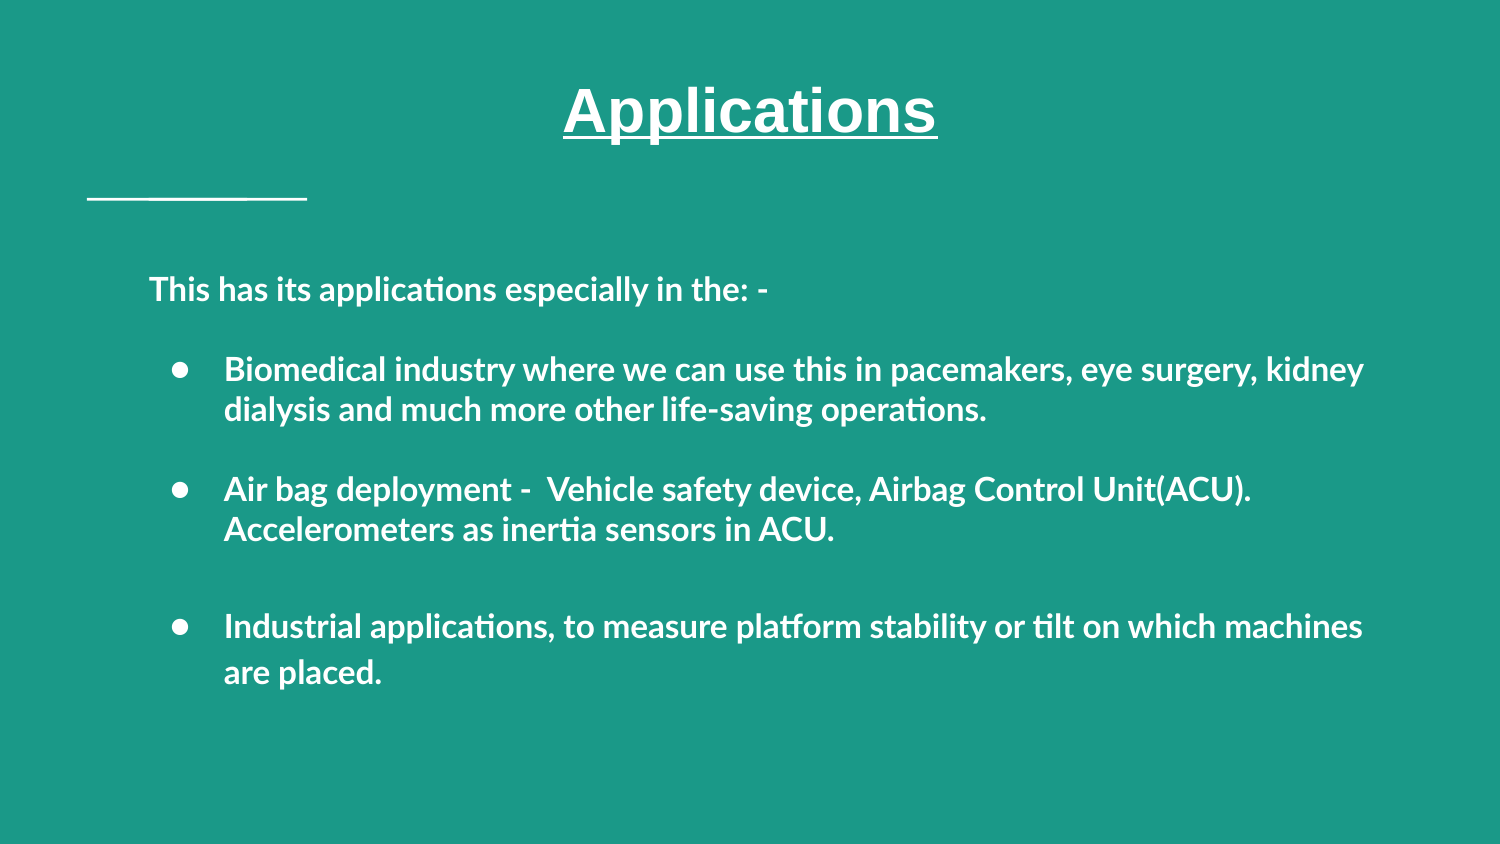

# Applications

This has its applications especially in the: -

Biomedical industry where we can use this in pacemakers, eye surgery, kidney dialysis and much more other life-saving operations.

Air bag deployment -  Vehicle safety device, Airbag Control Unit(ACU). Accelerometers as inertia sensors in ACU.

Industrial applications, to measure platform stability or tilt on which machines are placed.